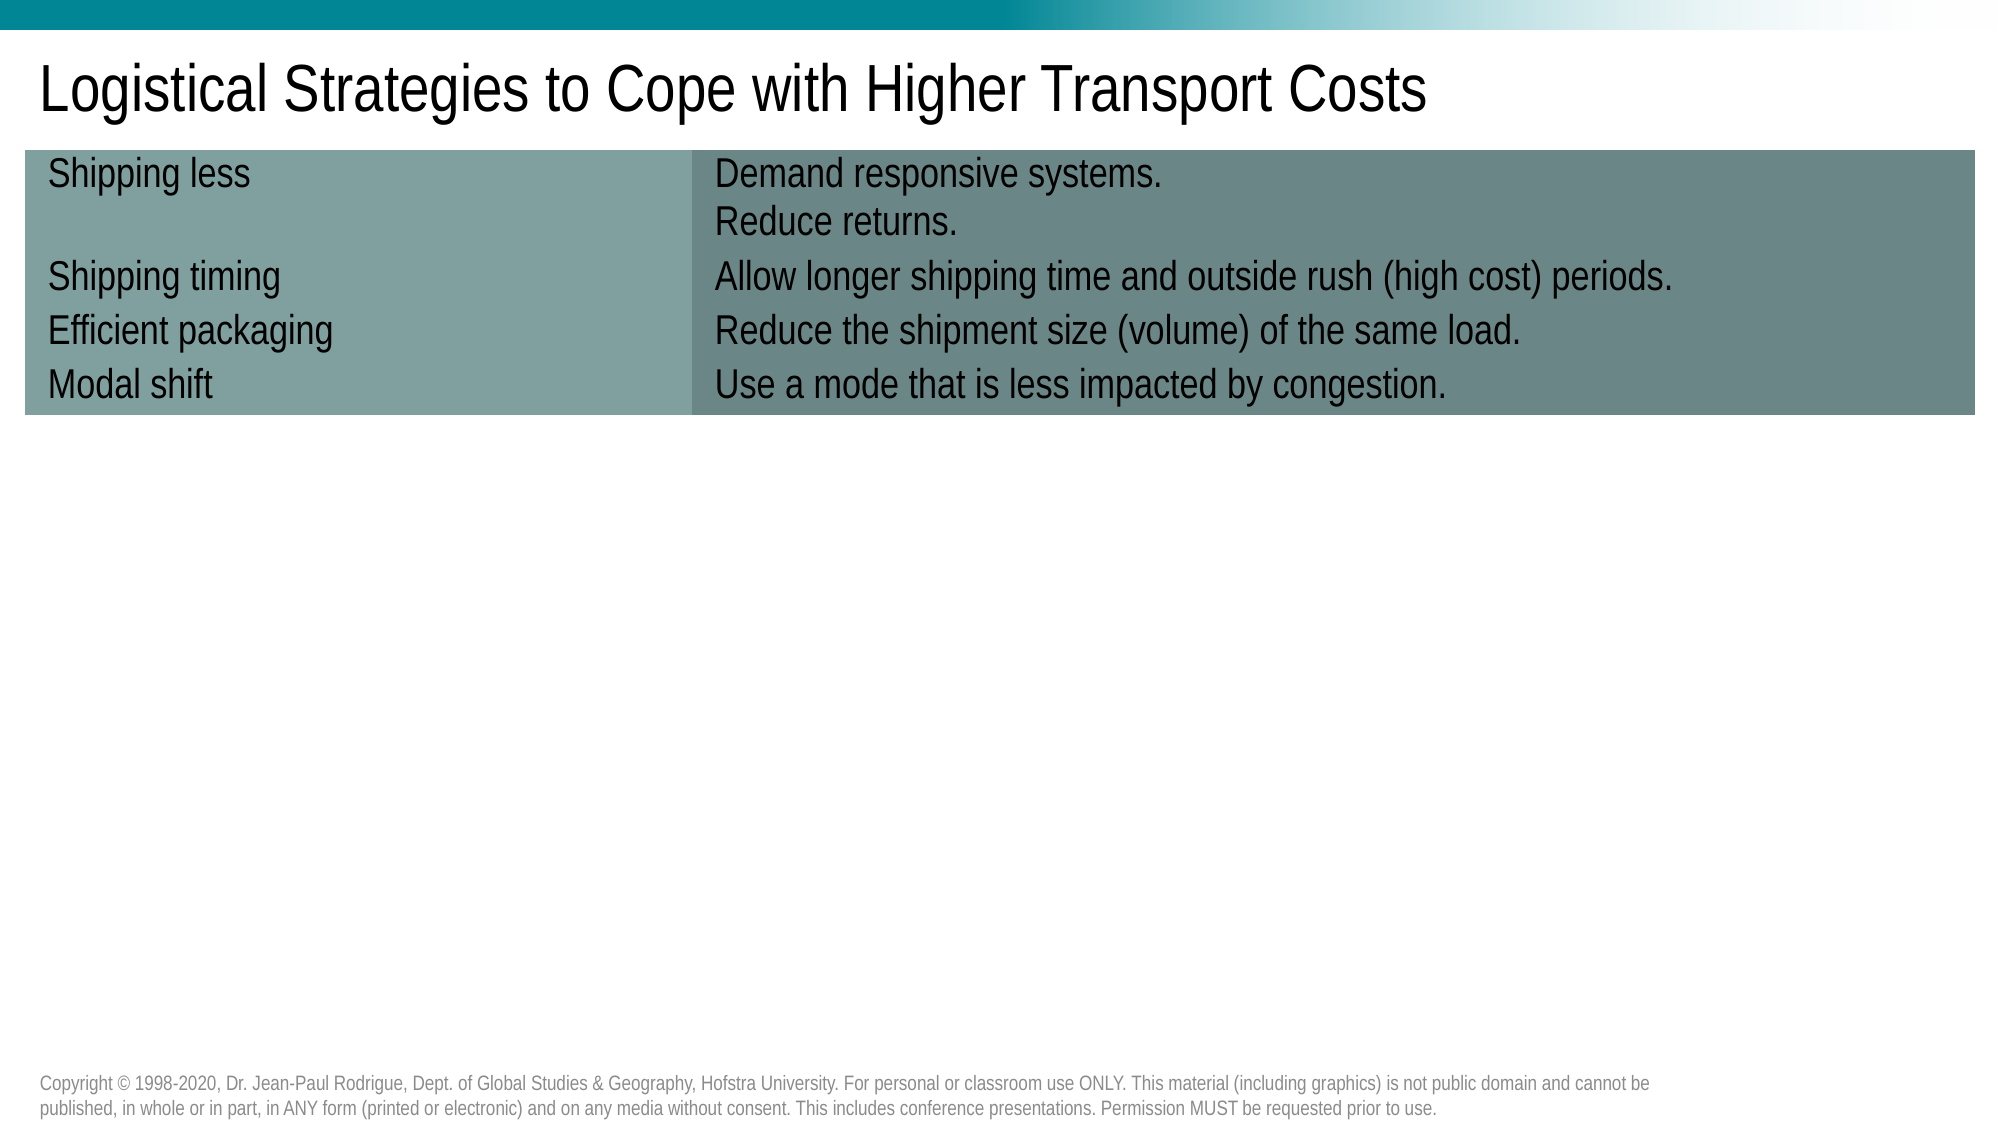

# Logistical Strategies to Cope with Higher Transport Costs
| Shipping less | Demand responsive systems. Reduce returns. |
| --- | --- |
| Shipping timing | Allow longer shipping time and outside rush (high cost) periods. |
| Efficient packaging | Reduce the shipment size (volume) of the same load. |
| Modal shift | Use a mode that is less impacted by congestion. |
Copyright © 1998-2020, Dr. Jean-Paul Rodrigue, Dept. of Global Studies & Geography, Hofstra University. For personal or classroom use ONLY. This material (including graphics) is not public domain and cannot be published, in whole or in part, in ANY form (printed or electronic) and on any media without consent. This includes conference presentations. Permission MUST be requested prior to use.